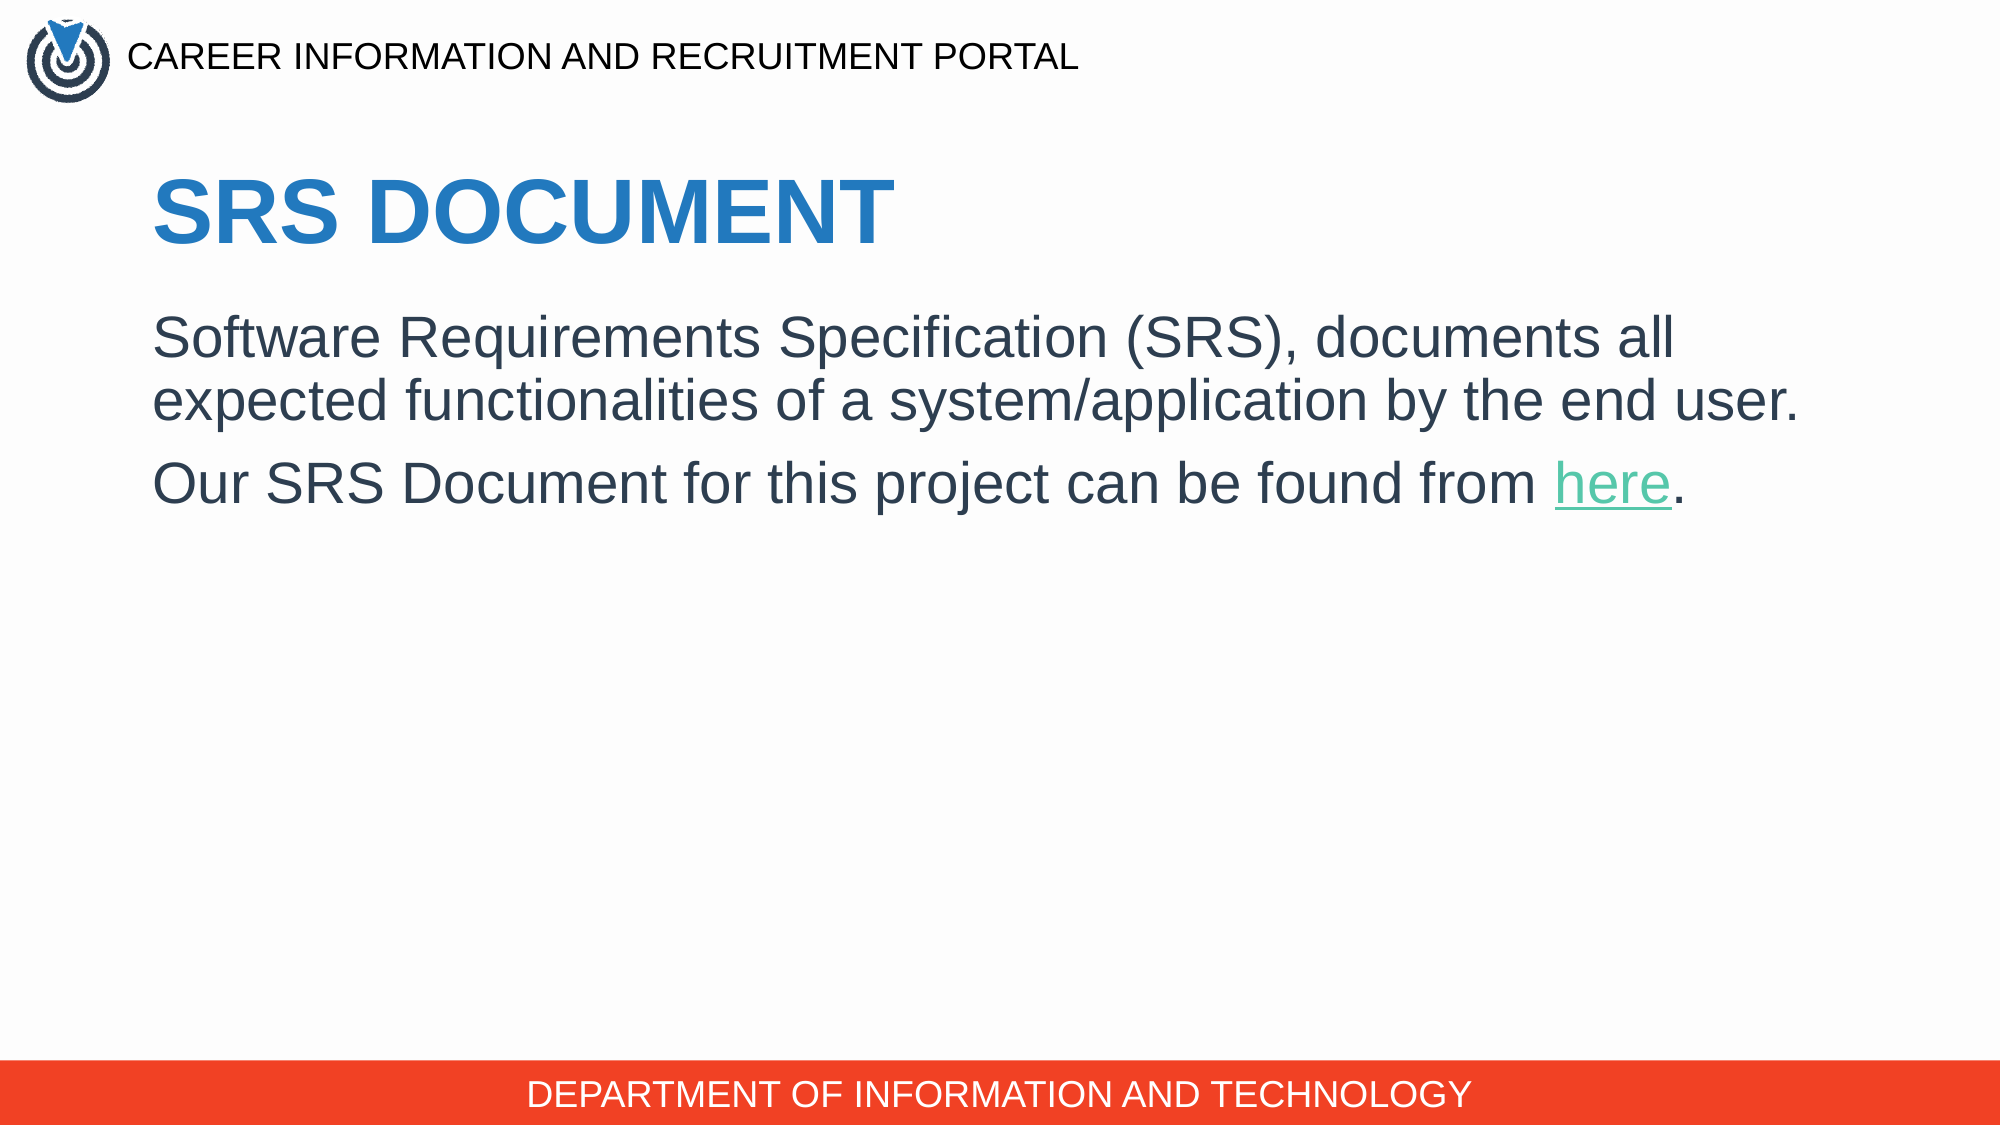

# SRS DOCUMENT
Software Requirements Specification (SRS), documents all expected functionalities of a system/application by the end user.
Our SRS Document for this project can be found from here.